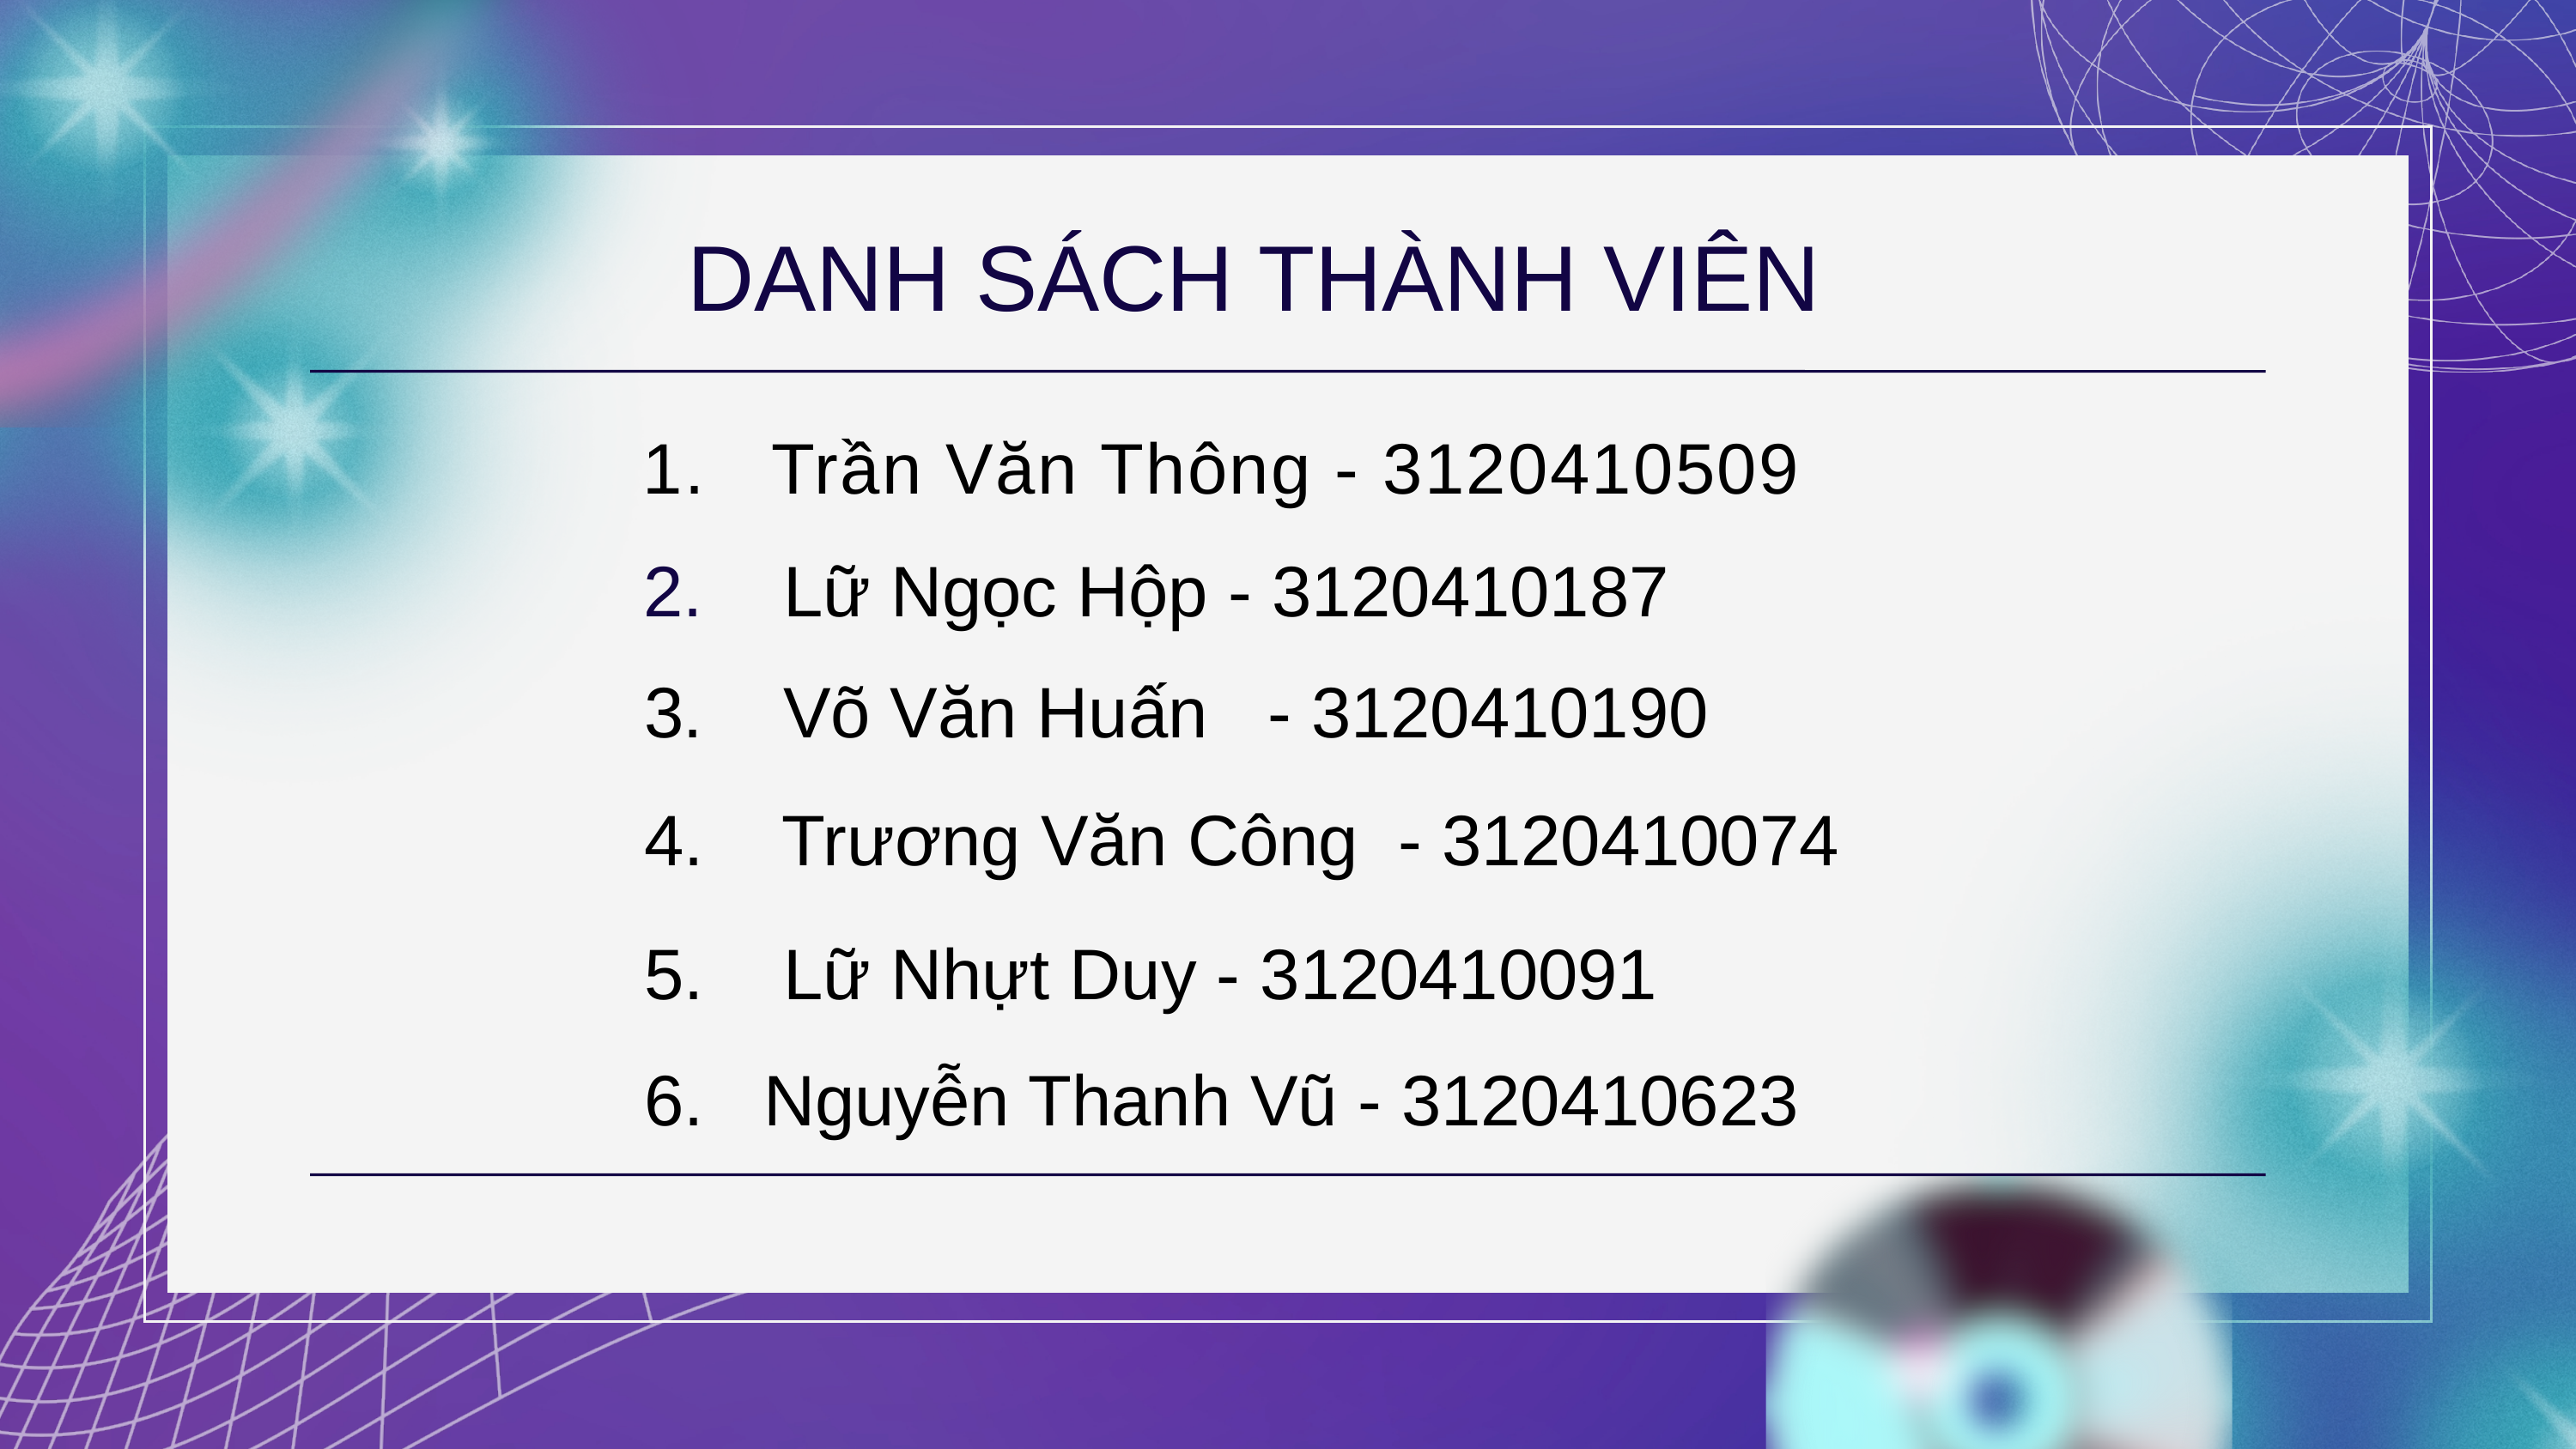

DANH SÁCH THÀNH VIÊN

1.   Trần Văn Thông - 3120410509

2.    Lữ Ngọc Hộp - 3120410187

3.    Võ Văn Huấn   - 3120410190
4.    Trương Văn Công  - 3120410074
5.    Lữ Nhựt Duy - 3120410091
6.   Nguyễn Thanh Vũ - 3120410623